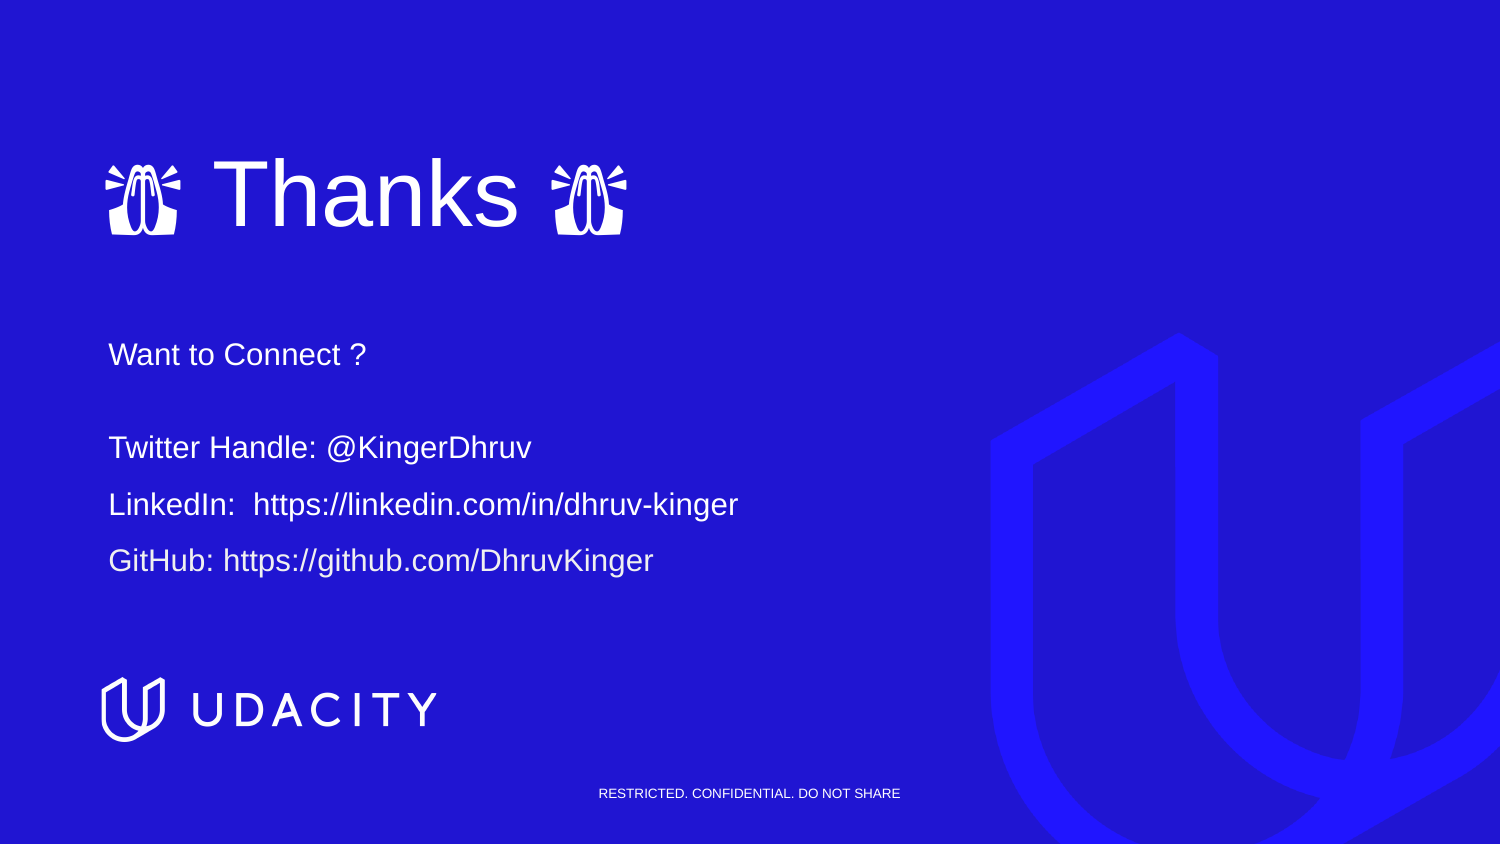

# 🙏 Thanks 🙏
Want to Connect ?

Twitter Handle: @KingerDhruv
LinkedIn:  https://linkedin.com/in/dhruv-kinger
GitHub: https://github.com/DhruvKinger